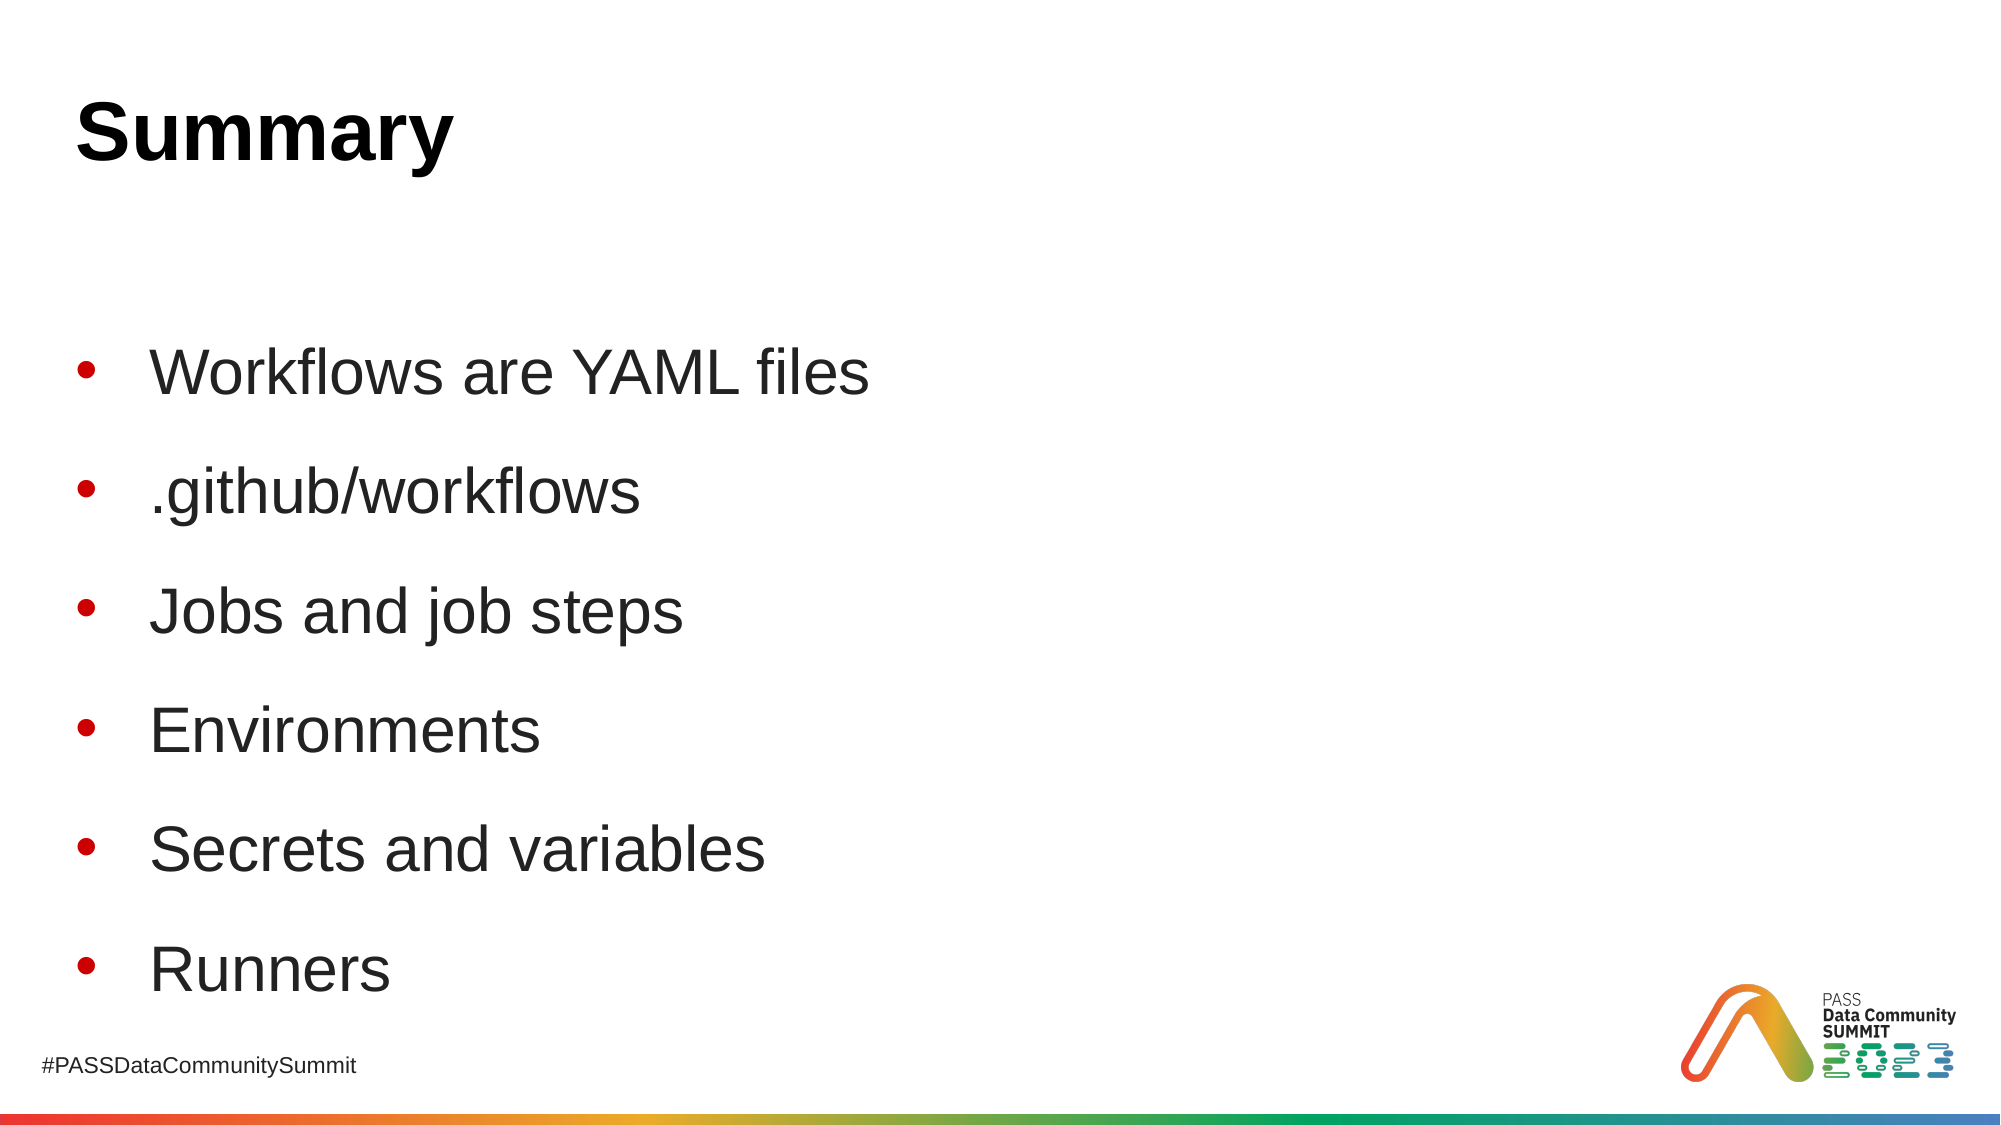

# Summary
Workflows are YAML files
.github/workflows
Jobs and job steps
Environments
Secrets and variables
Runners